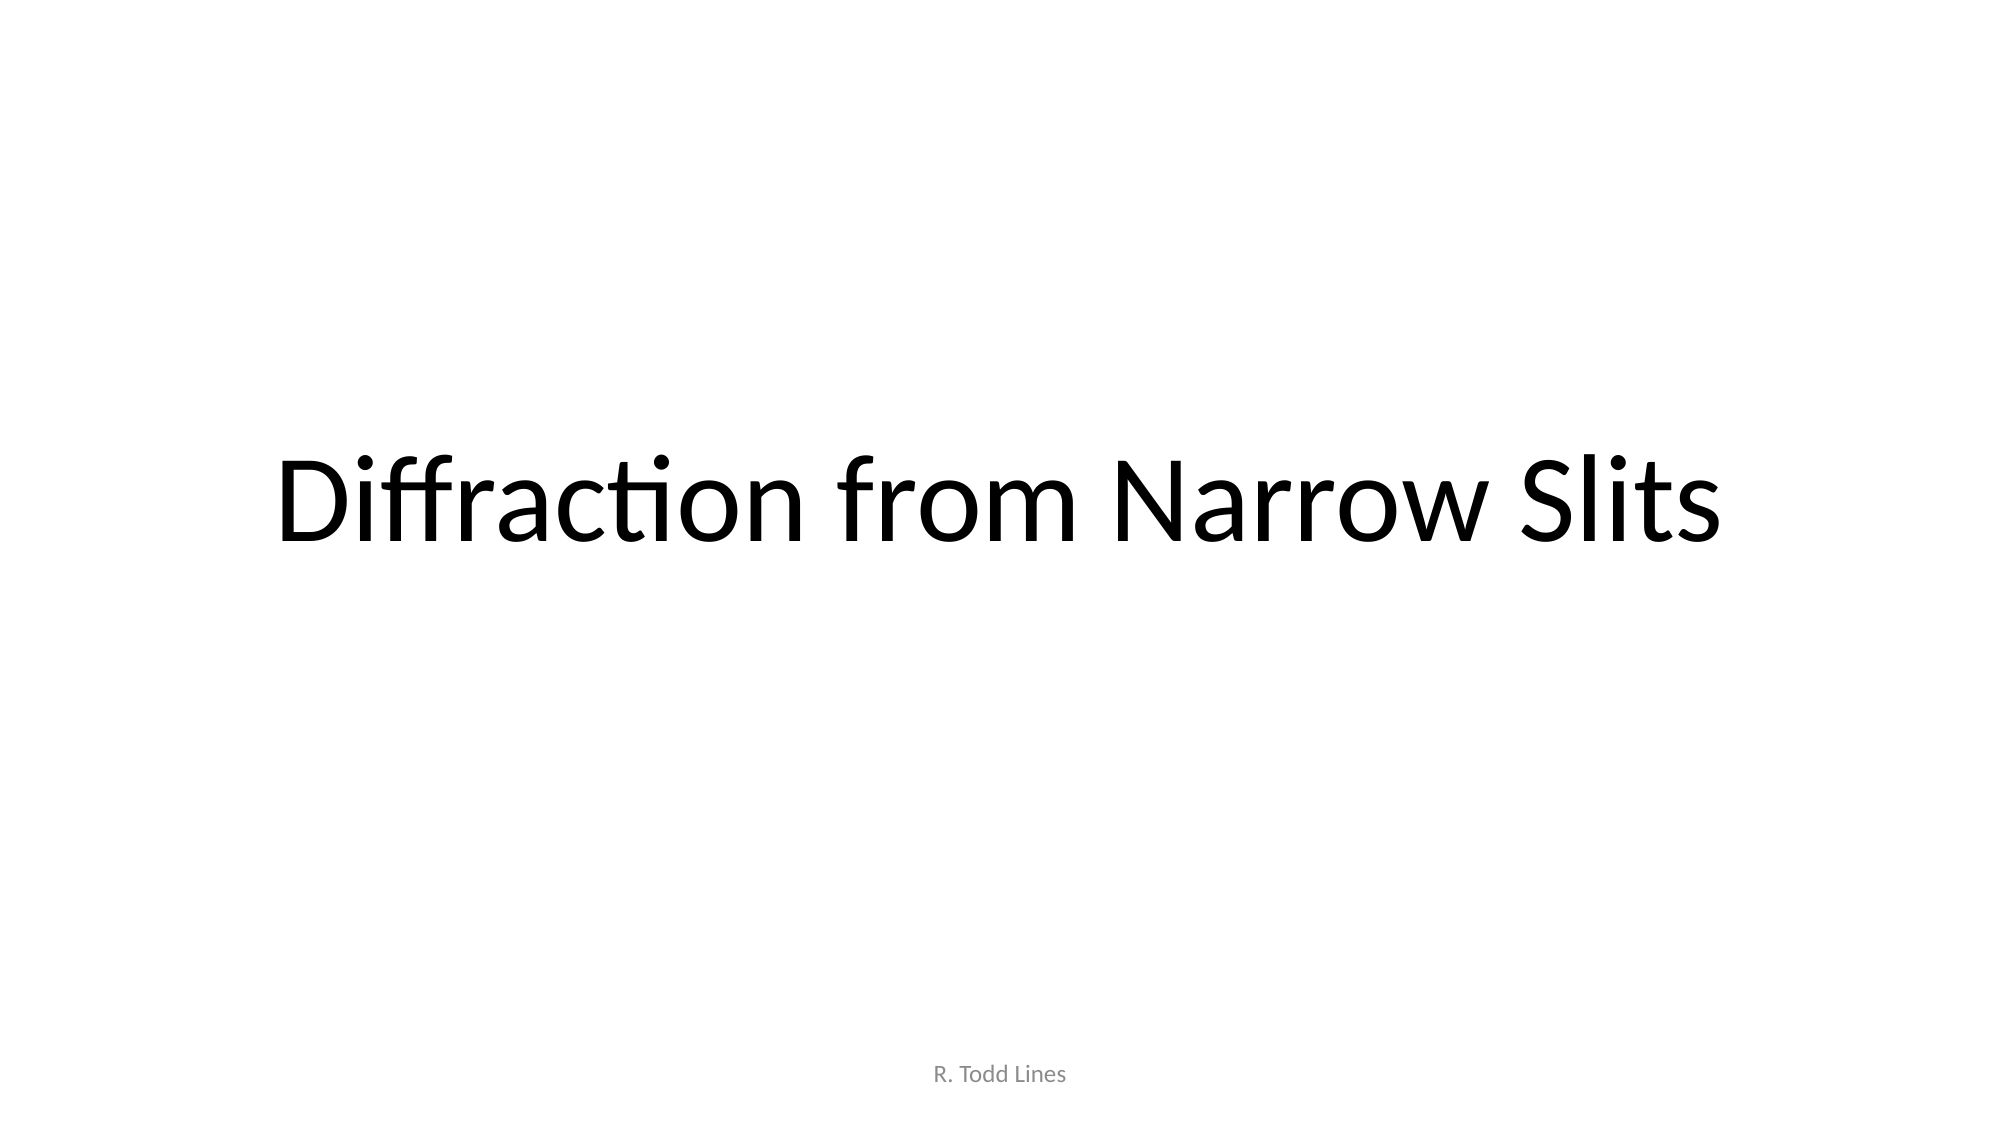

# Diffraction from Narrow Slits

R. Todd Lines